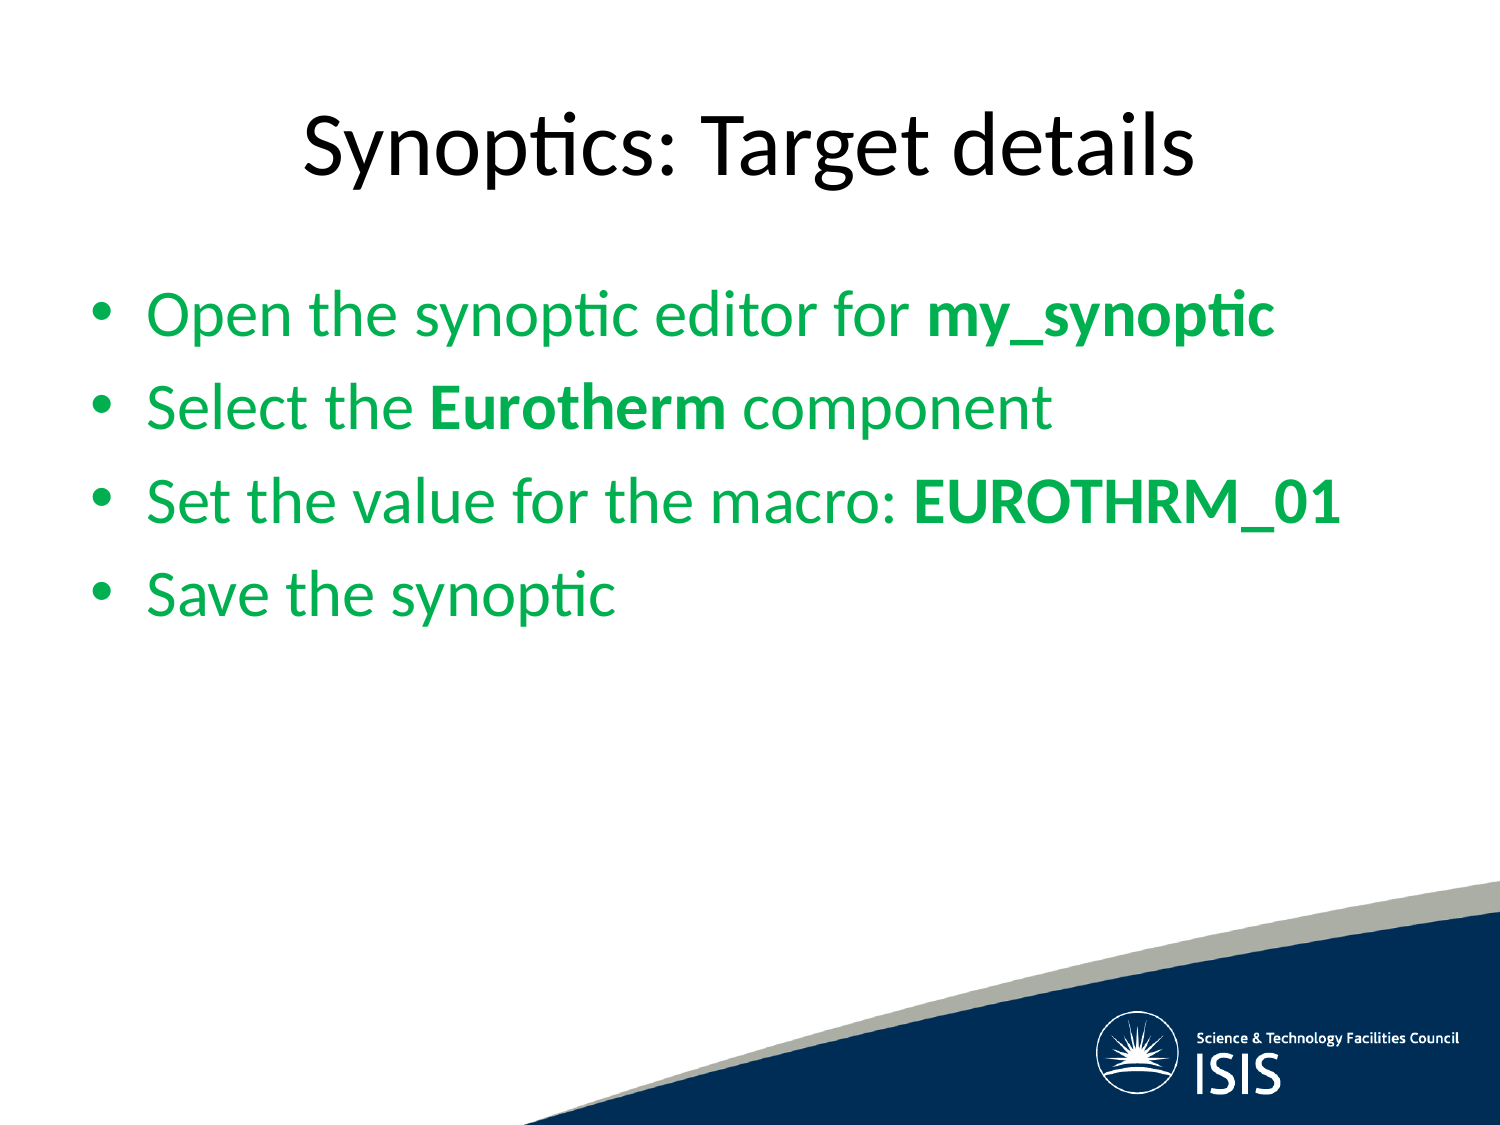

# Synoptics: Target details
Open the synoptic editor for my_synoptic
Select the Eurotherm component
Set the value for the macro: EUROTHRM_01
Save the synoptic